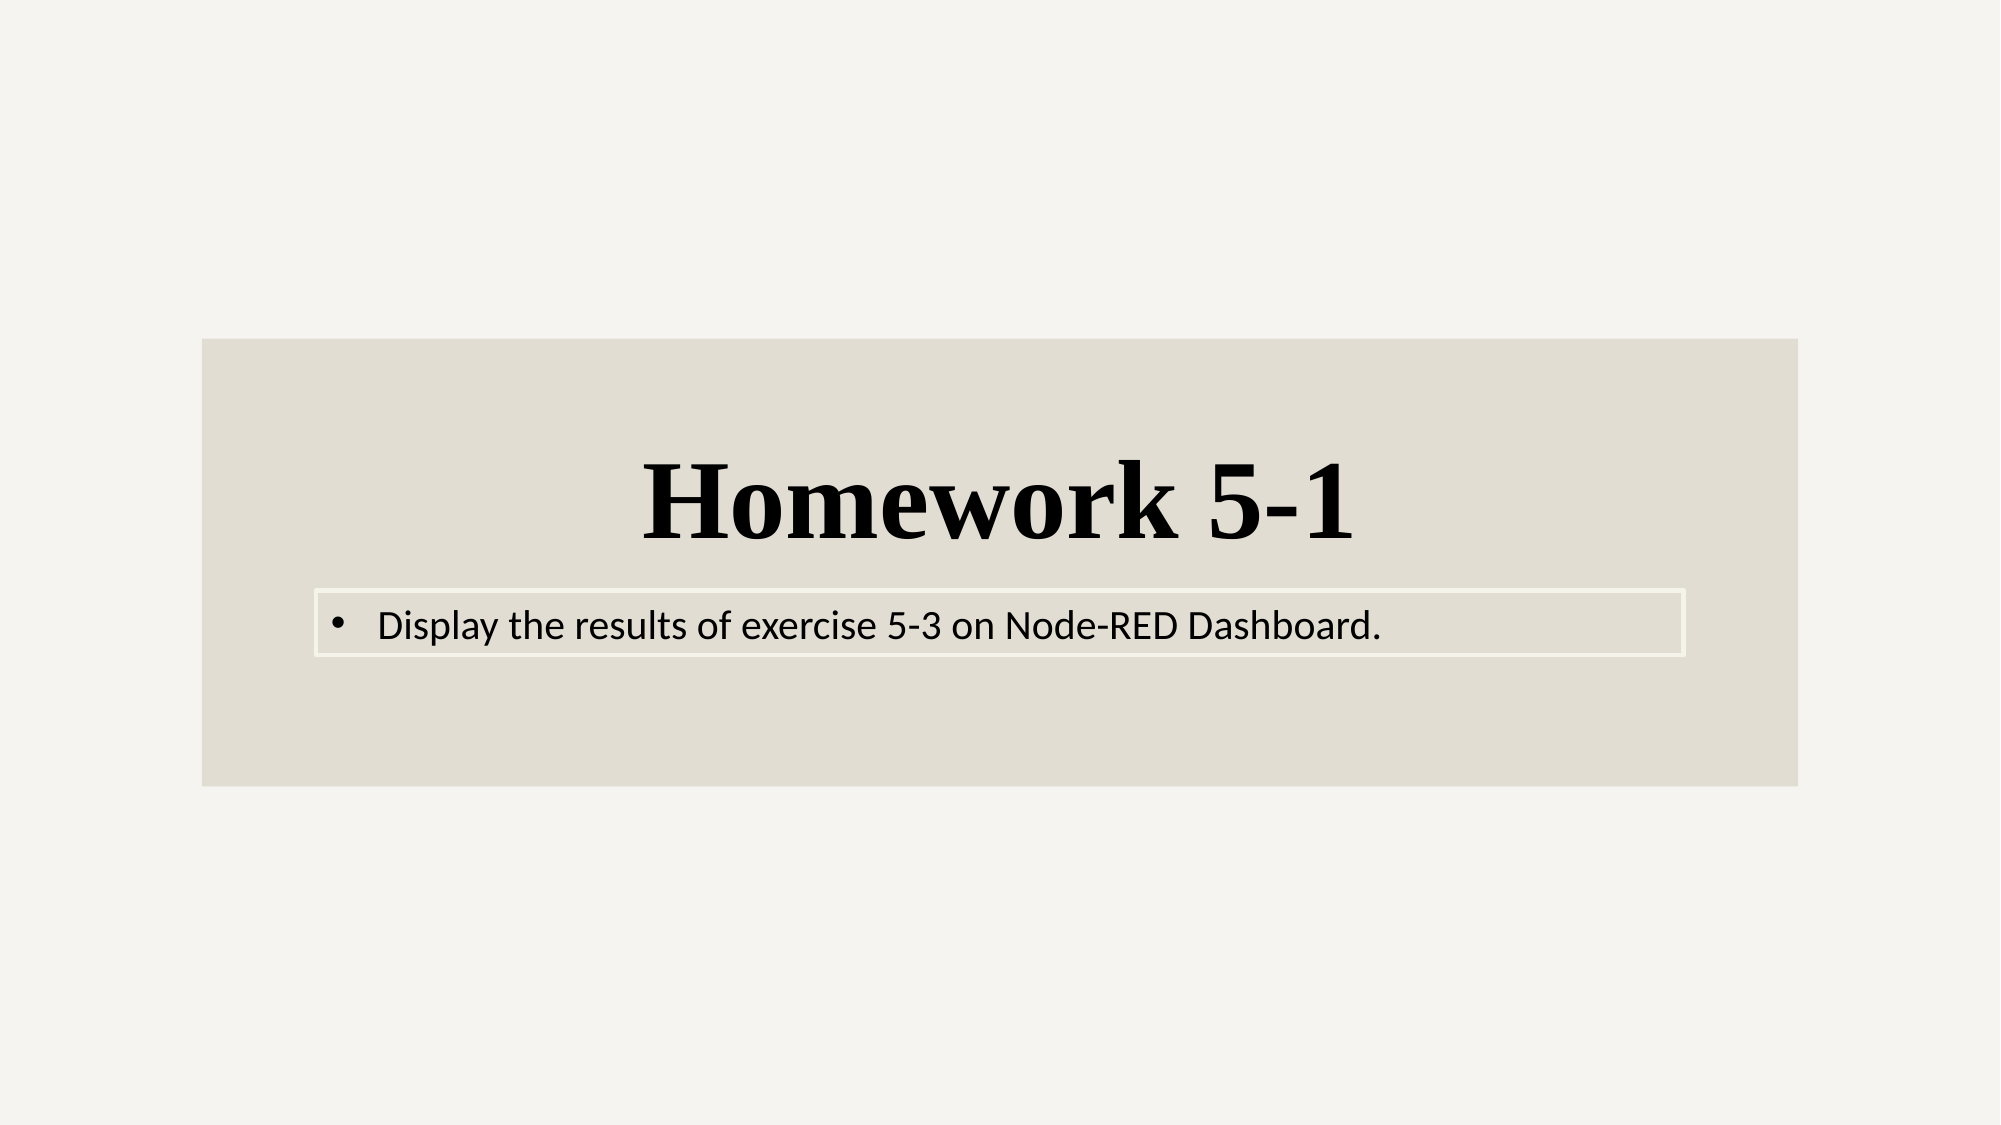

Homework 5-1

Display the results of exercise 5-3 on Node-RED Dashboard.